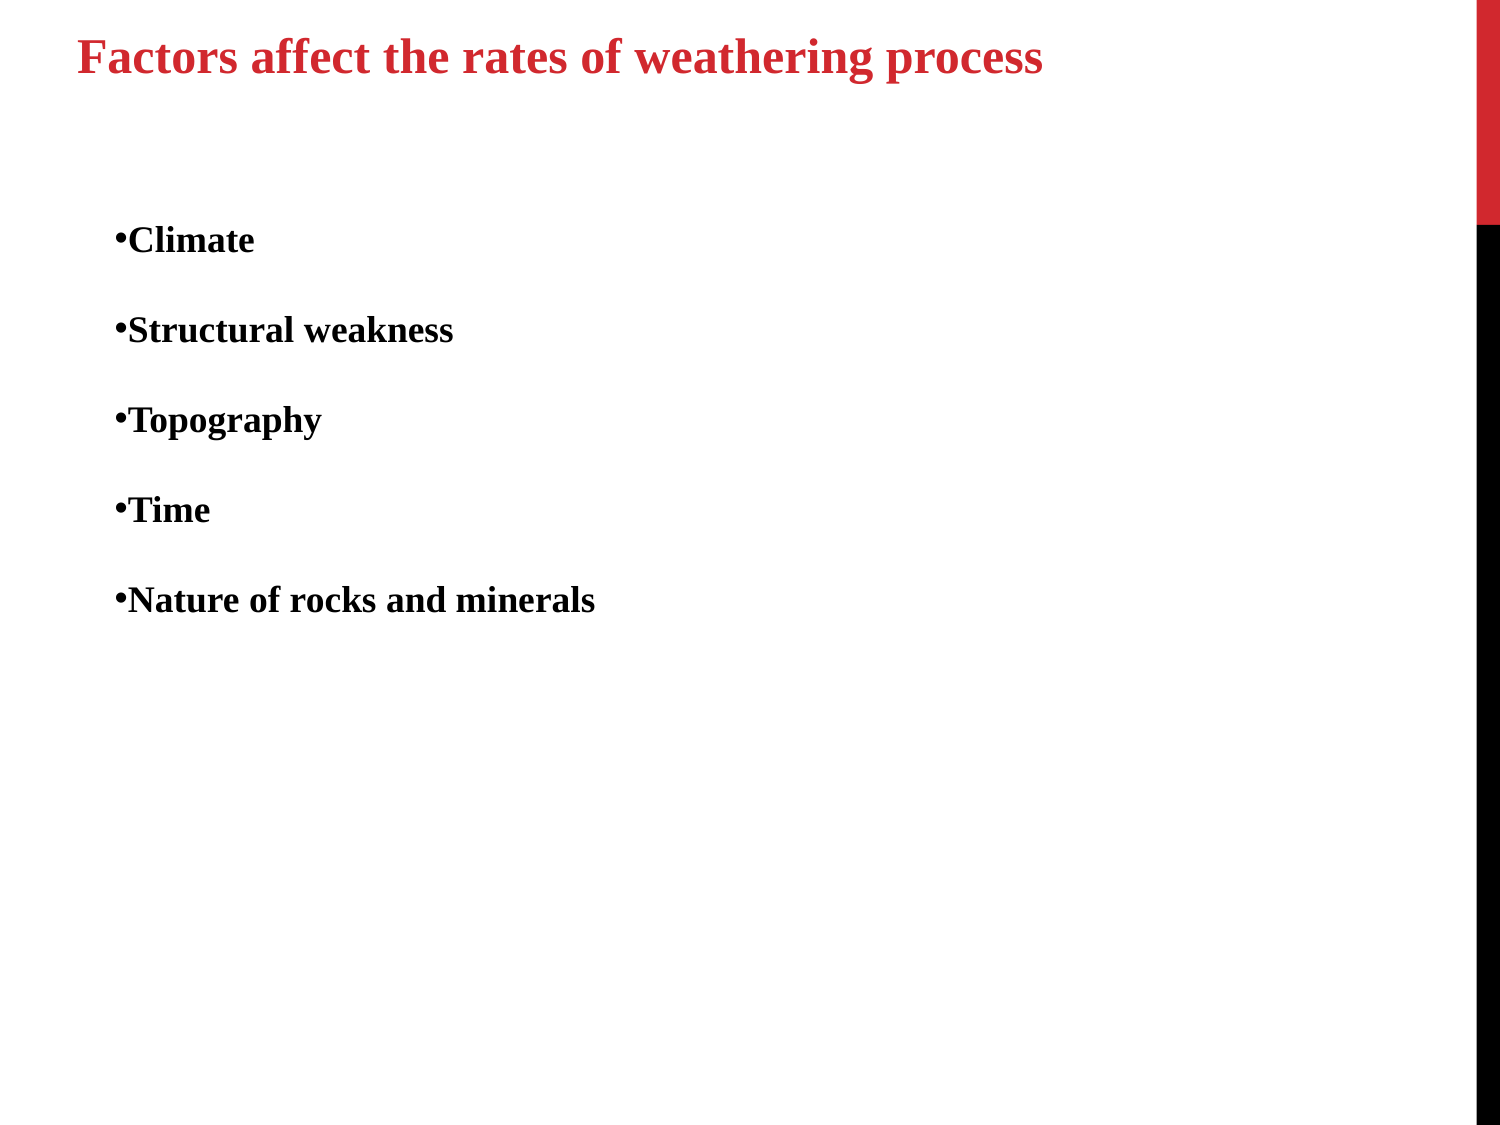

Factors affect the rates of weathering process

Climate

Structural weakness

Topography

Time

Nature of rocks and minerals